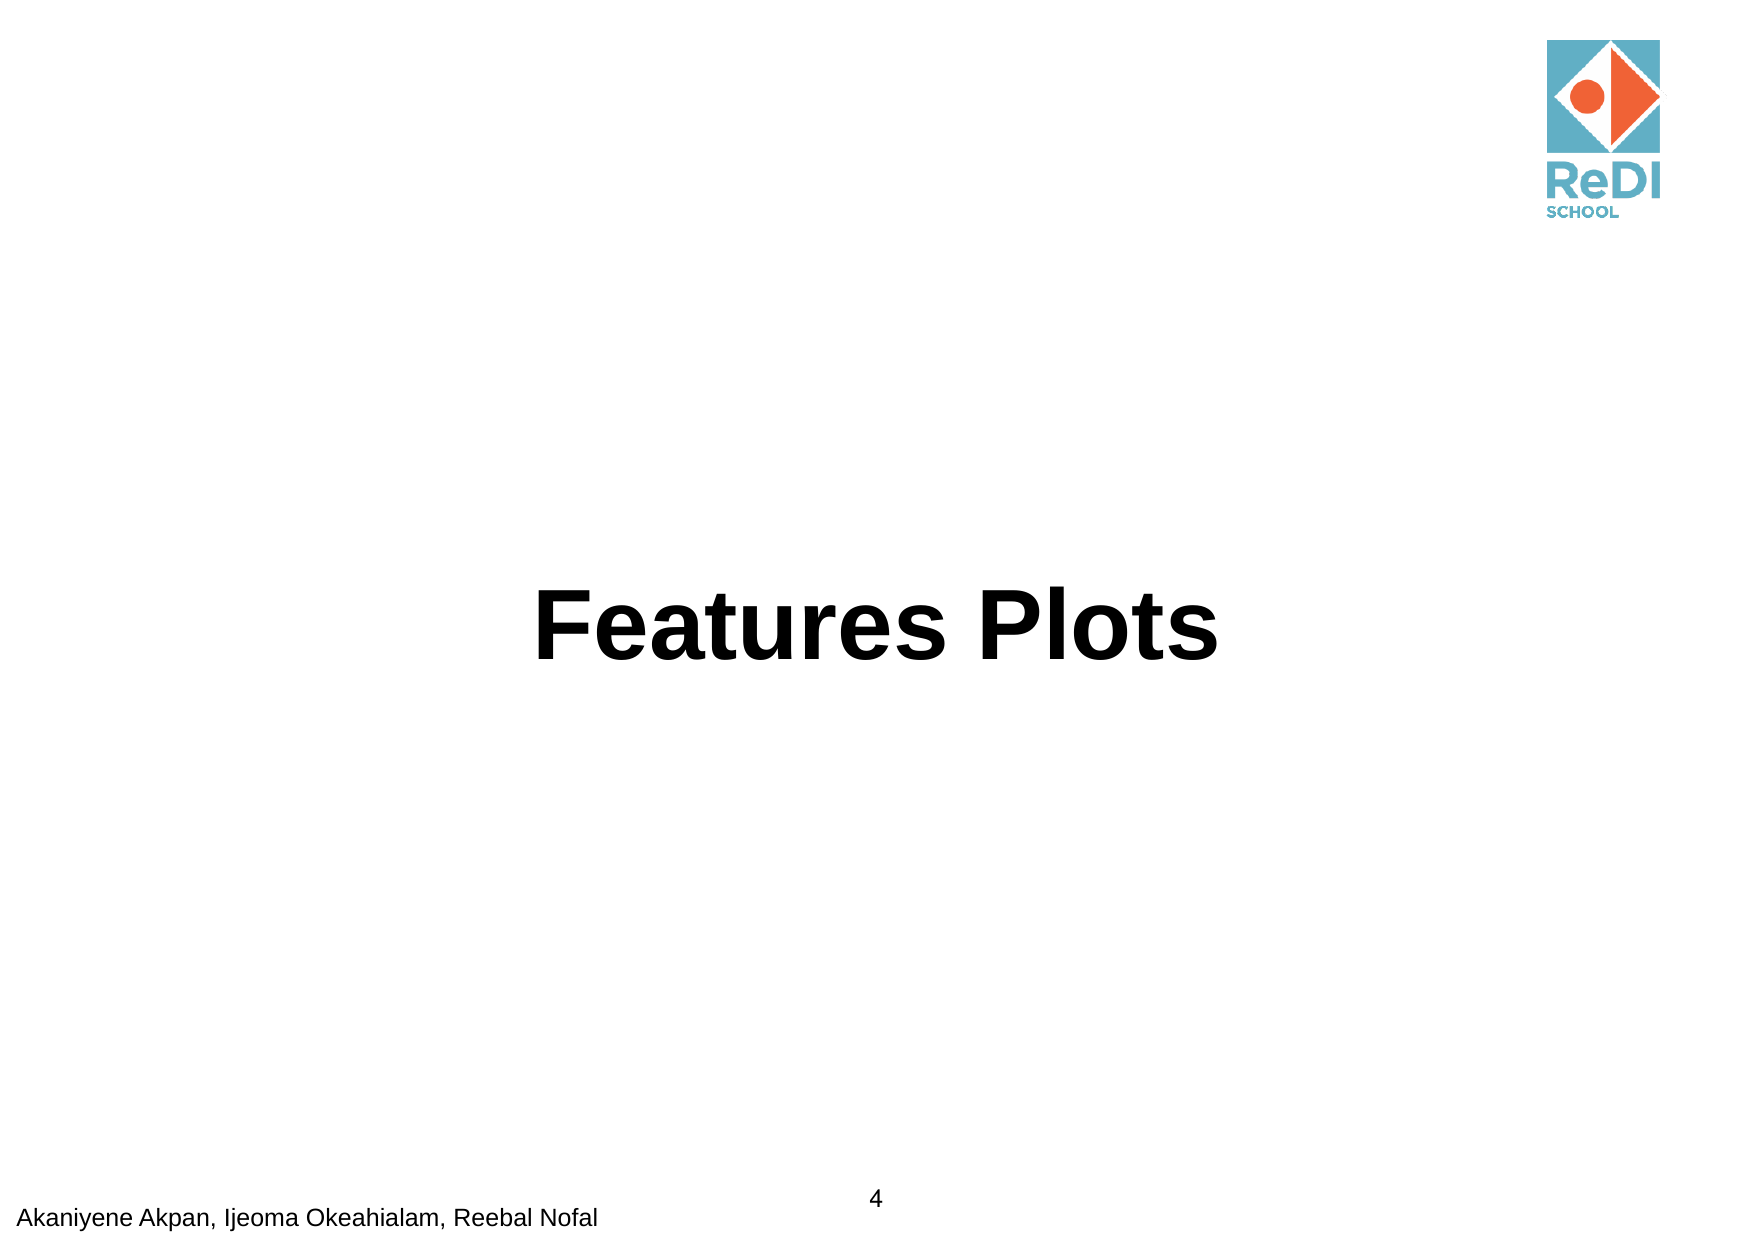

# Features Plots
4
Akaniyene Akpan, Ijeoma Okeahialam, Reebal Nofal